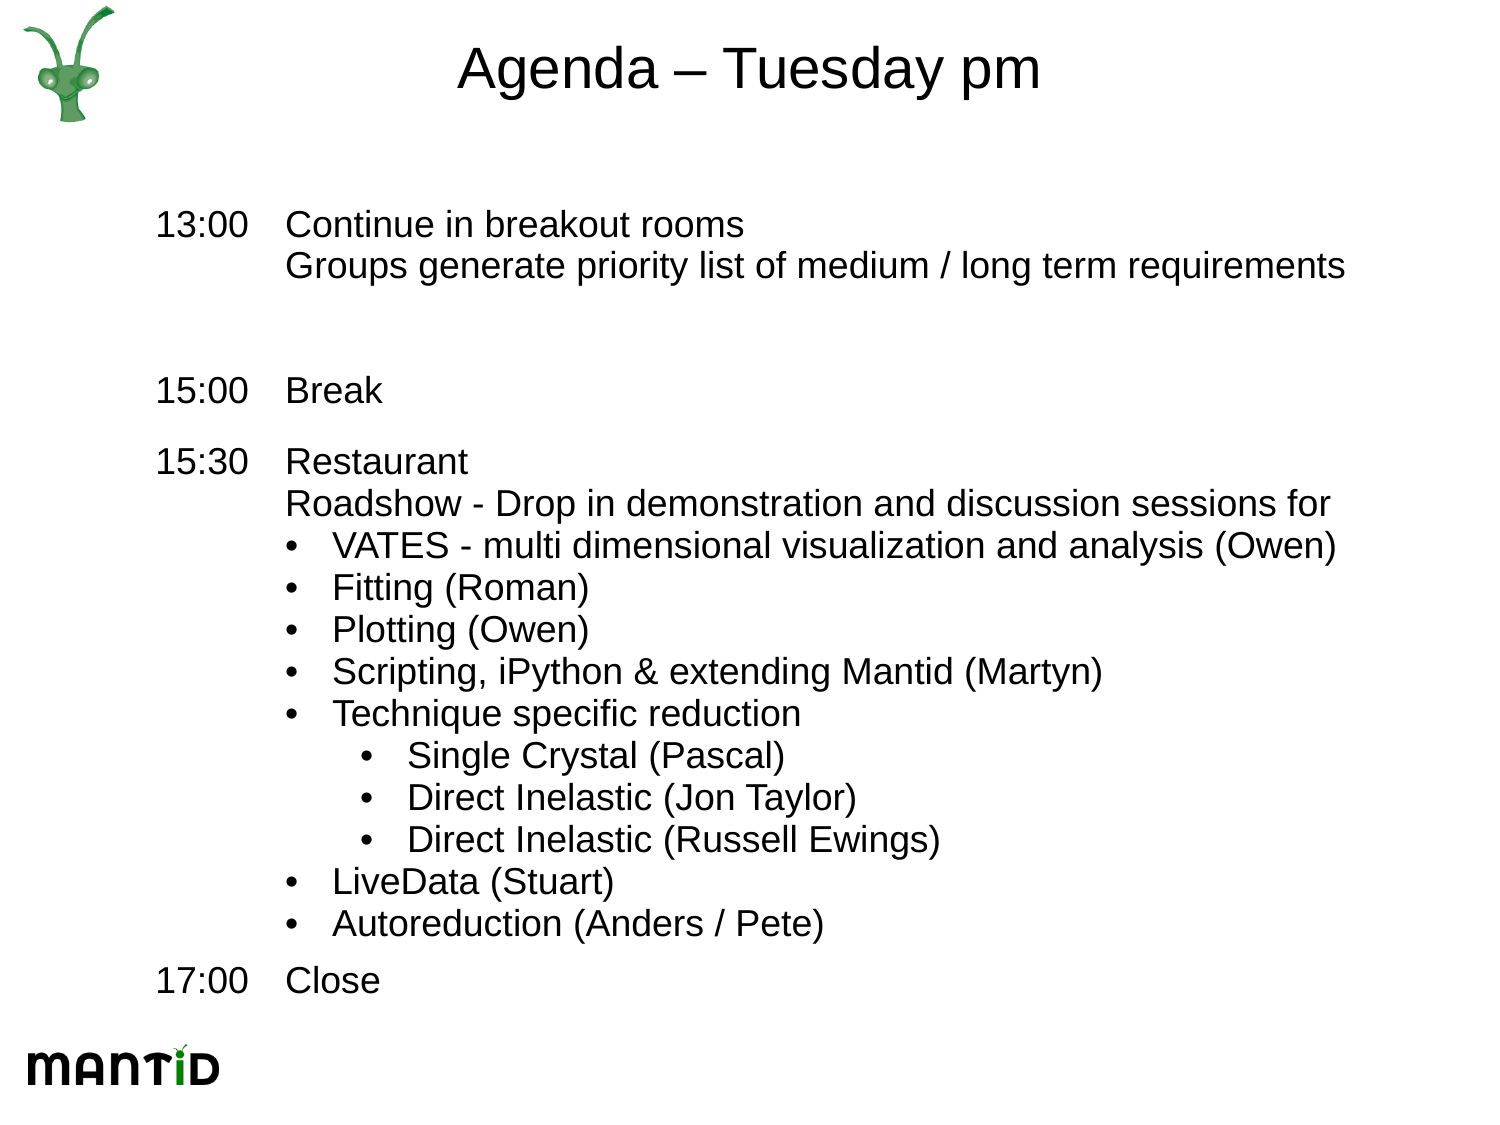

# Agenda – Tuesday pm
| 13:00 | Continue in breakout rooms  Groups generate priority list of medium / long term requirements |
| --- | --- |
| 15:00 | Break |
| 15:30 | Restaurant  Roadshow - Drop in demonstration and discussion sessions for VATES - multi dimensional visualization and analysis (Owen) Fitting (Roman) Plotting (Owen) Scripting, iPython & extending Mantid (Martyn) Technique specific reduction Single Crystal (Pascal) Direct Inelastic (Jon Taylor) Direct Inelastic (Russell Ewings) LiveData (Stuart) Autoreduction (Anders / Pete) |
| 17:00 | Close |